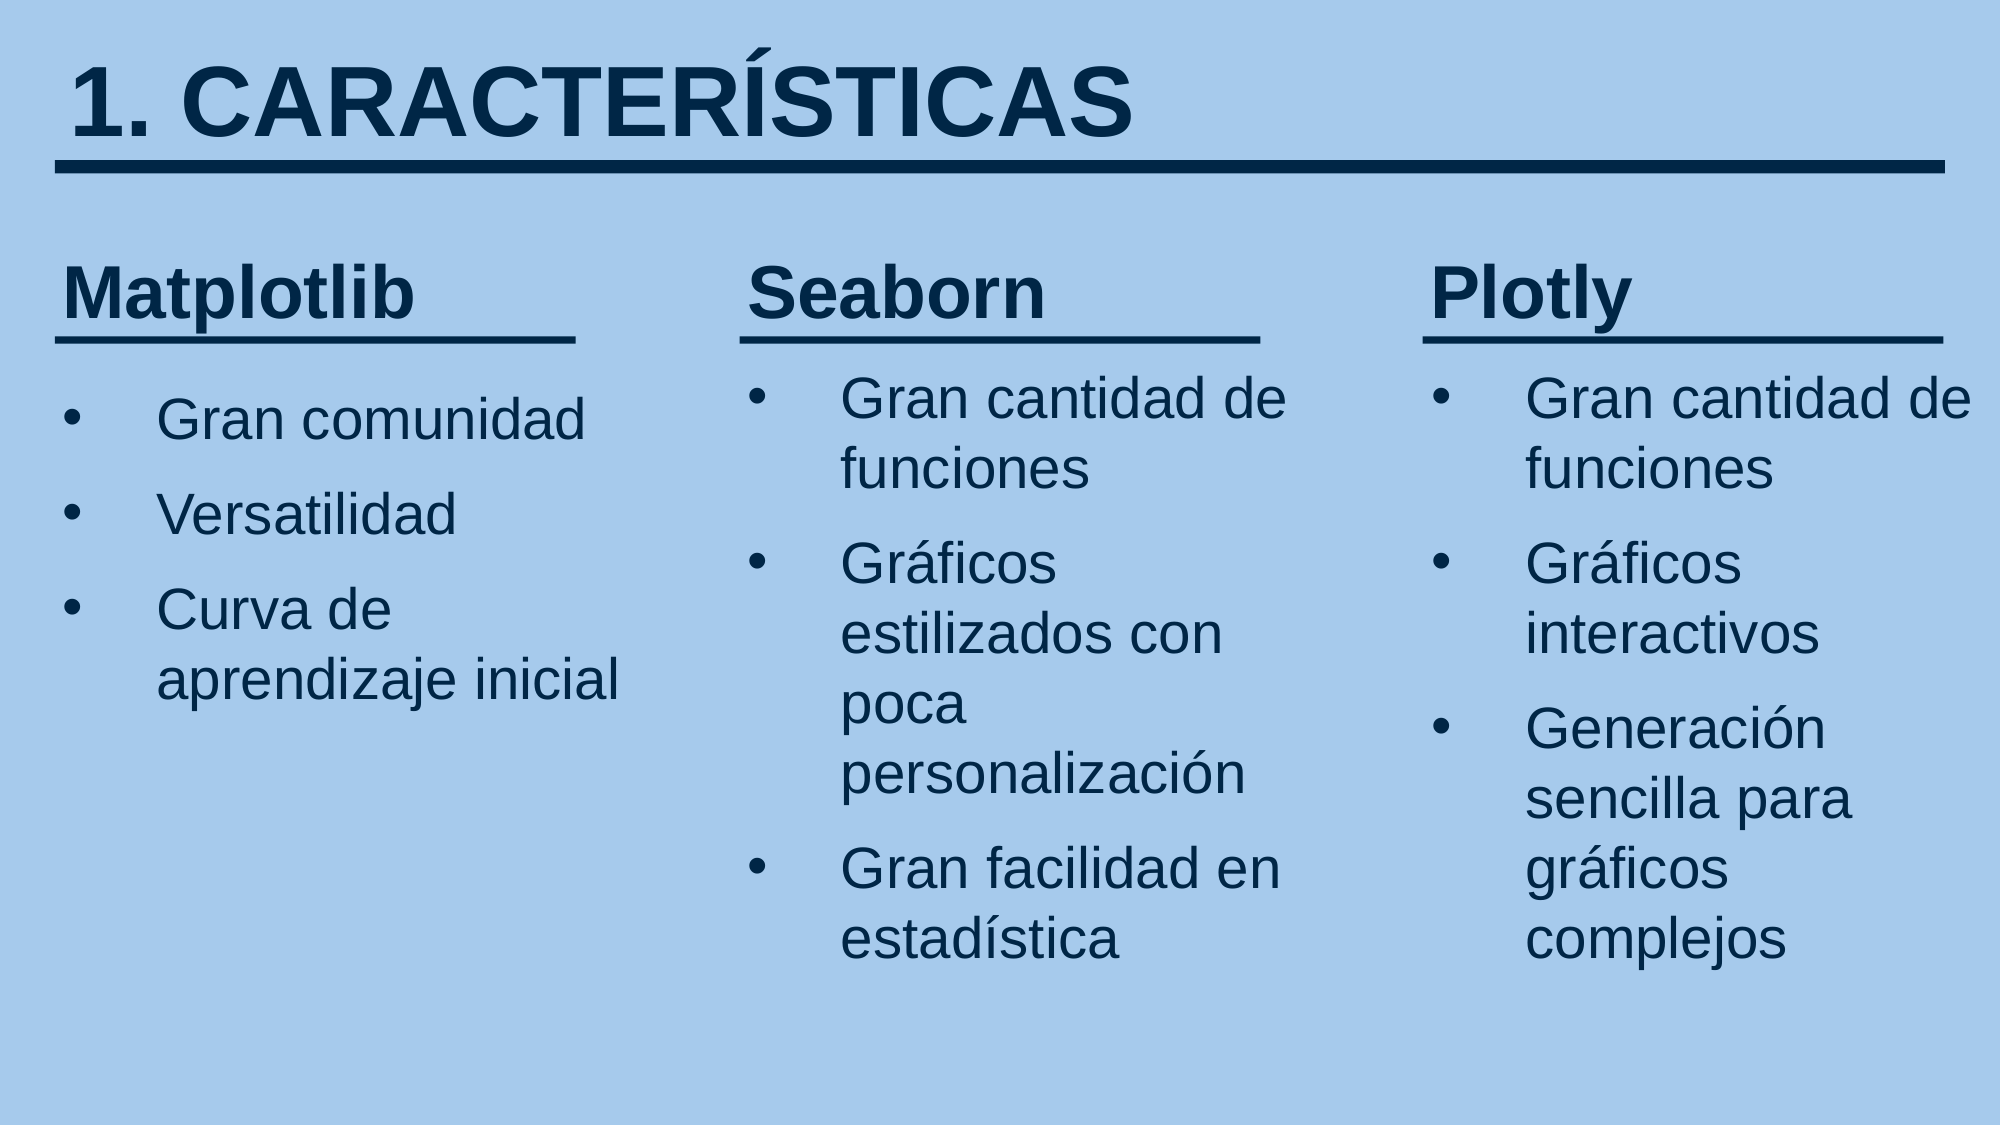

# 1. CARACTERÍSTICAS

Matplotlib
Seaborn
Plotly

Gran cantidad de funciones

Gráficos estilizados con poca personalización

Gran facilidad en estadística
Gran cantidad de funciones

Gráficos interactivos

Generación sencilla para gráficos complejos

Gran comunidad

Versatilidad

Curva de aprendizaje inicial